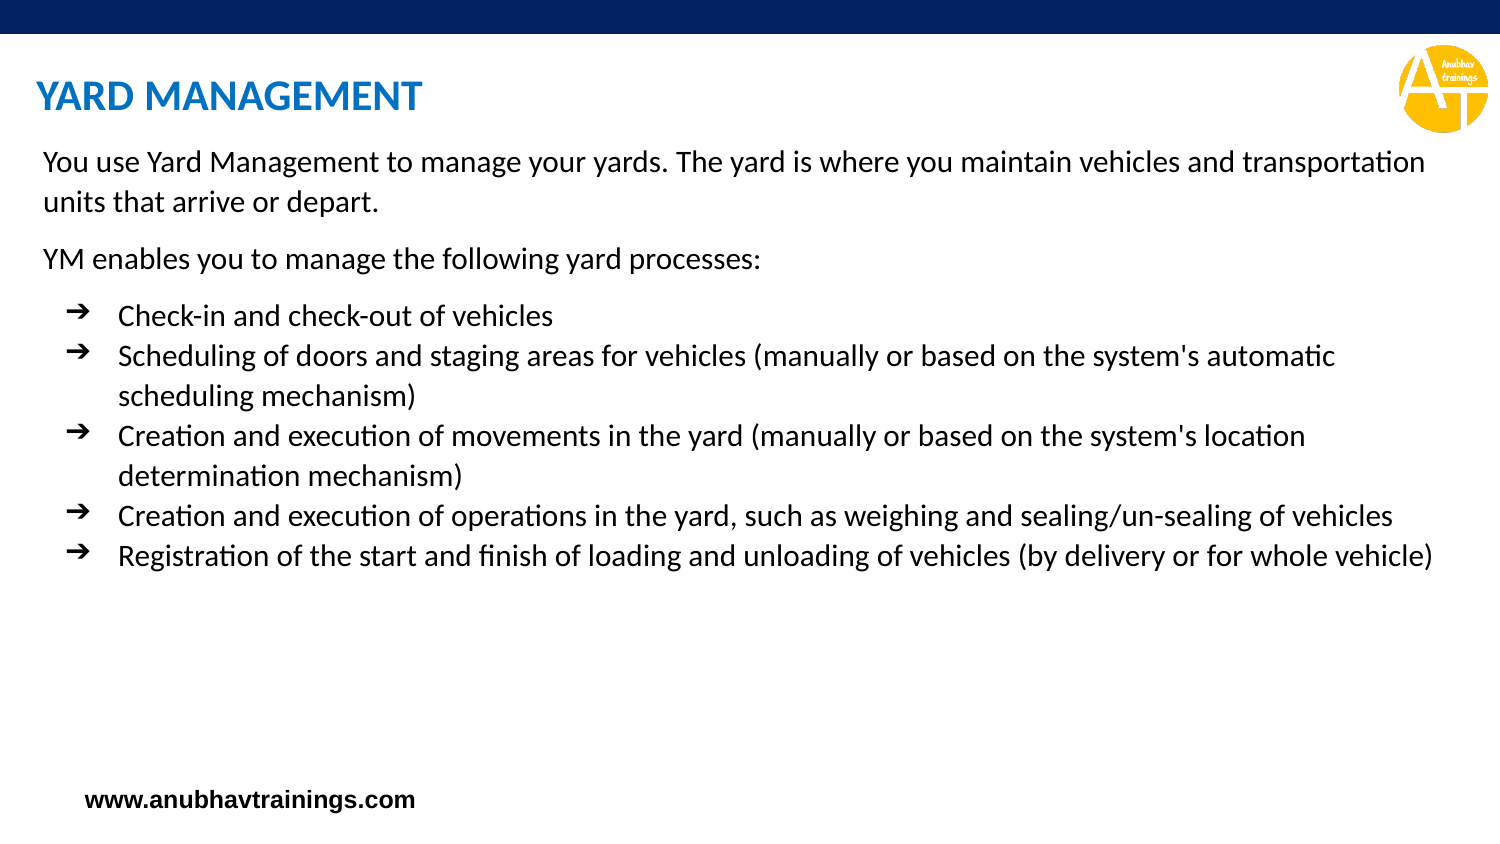

YARD MANAGEMENT
You use Yard Management to manage your yards. The yard is where you maintain vehicles and transportation units that arrive or depart.
YM enables you to manage the following yard processes:
Check-in and check-out of vehicles
Scheduling of doors and staging areas for vehicles (manually or based on the system's automatic scheduling mechanism)
Creation and execution of movements in the yard (manually or based on the system's location determination mechanism)
Creation and execution of operations in the yard, such as weighing and sealing/un-sealing of vehicles
Registration of the start and finish of loading and unloading of vehicles (by delivery or for whole vehicle)

www.anubhavtrainings.com